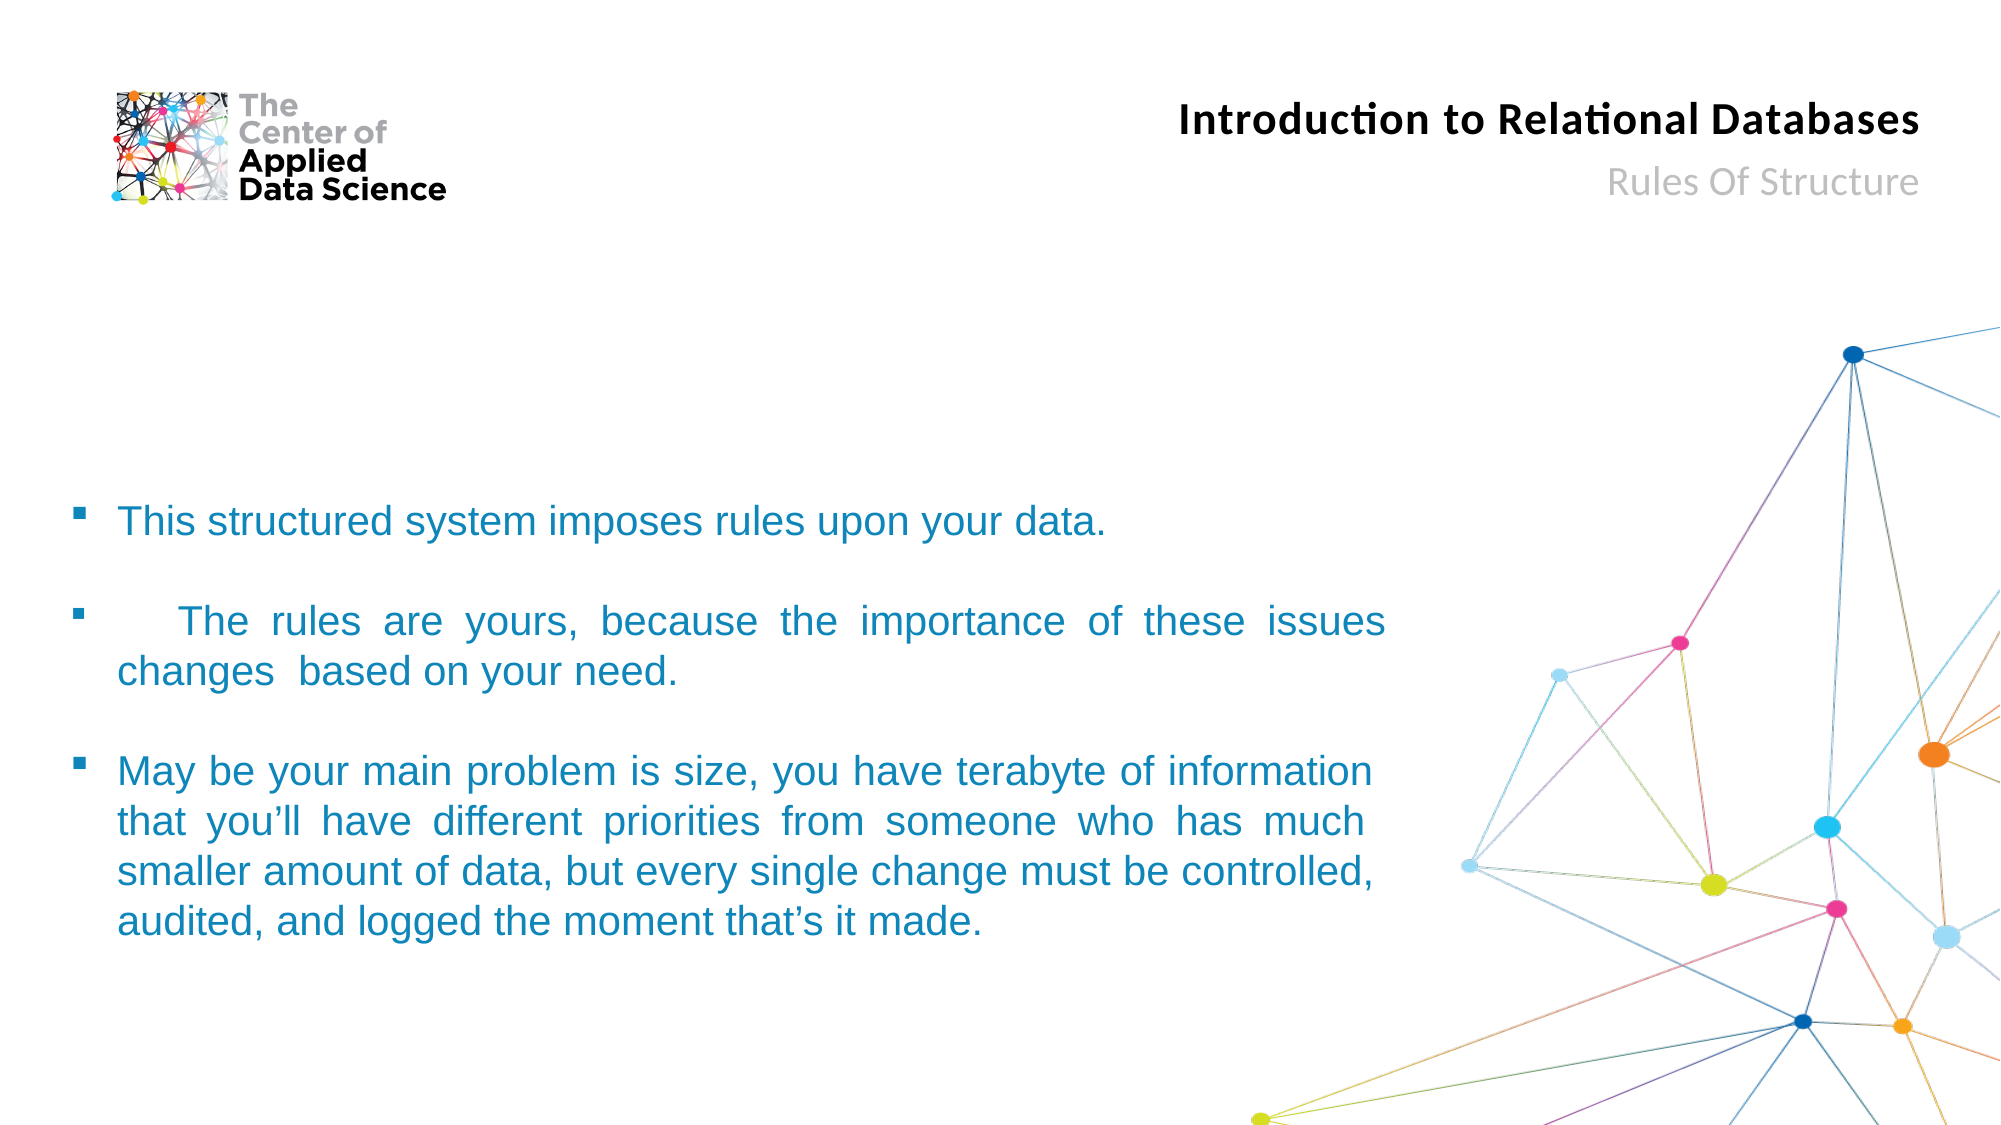

# Introduction to Relational Databases
Rules Of Structure
This structured system imposes rules upon your data.
	The rules are yours, because the importance of these issues changes  based on your need.
May be your main problem is size, you have terabyte of information  that you’ll have different priorities from someone who has much  smaller amount of data, but every single change must be controlled,  audited, and logged the moment that’s it made.